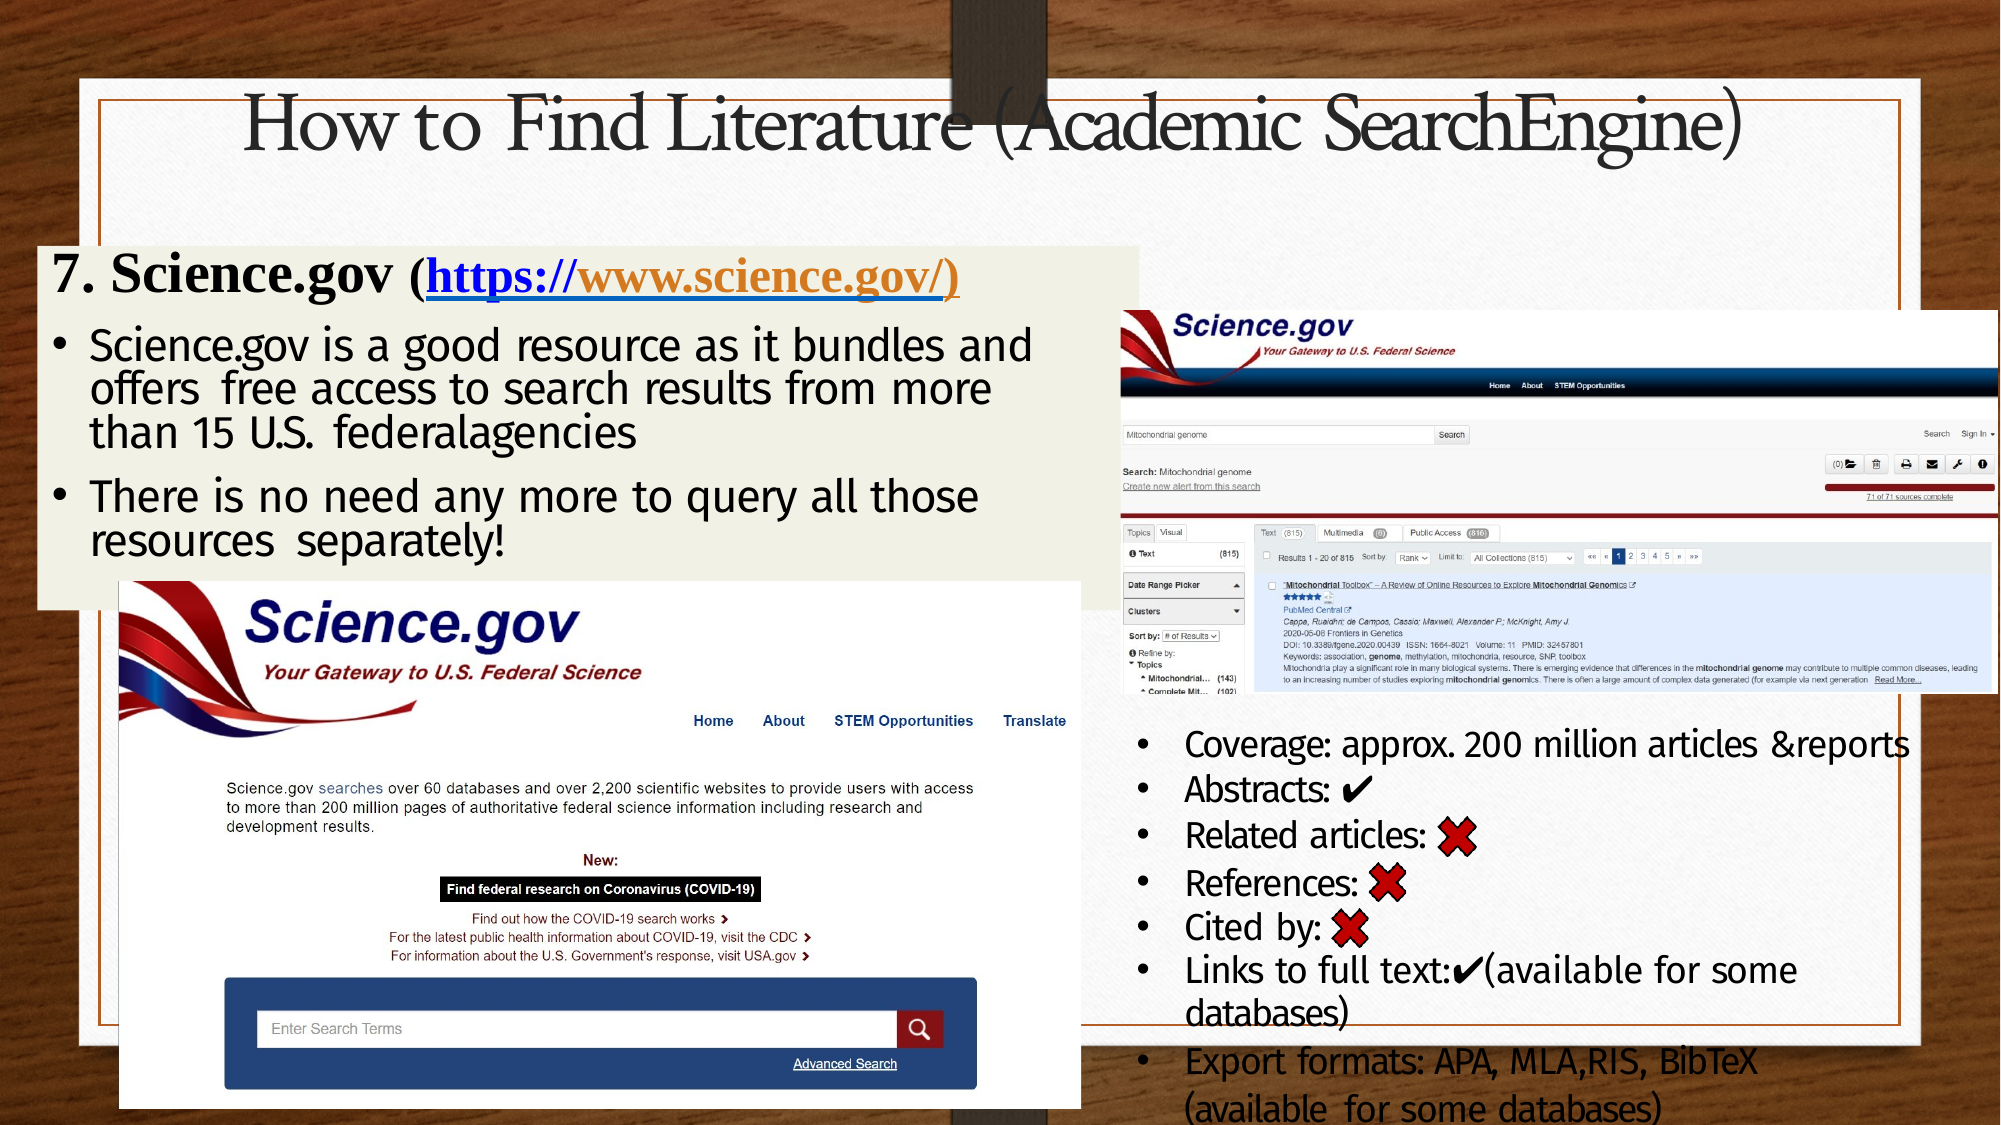

# How to Find Literature (Academic SearchEngine)
7. Science.gov (https://www.science.gov/)
Science.gov is a good resource as it bundles and offers  free access to search results from more than 15 U.S.  federalagencies
There is no need any more to query all those resources  separately!

Coverage: approx. 200 million articles &reports
Abstracts: ✔
Related articles:
References:
Cited by:
Links to full text:✔(available for some databases)
Export formats: APA, MLA,RIS, BibTeX (available  for some databases)